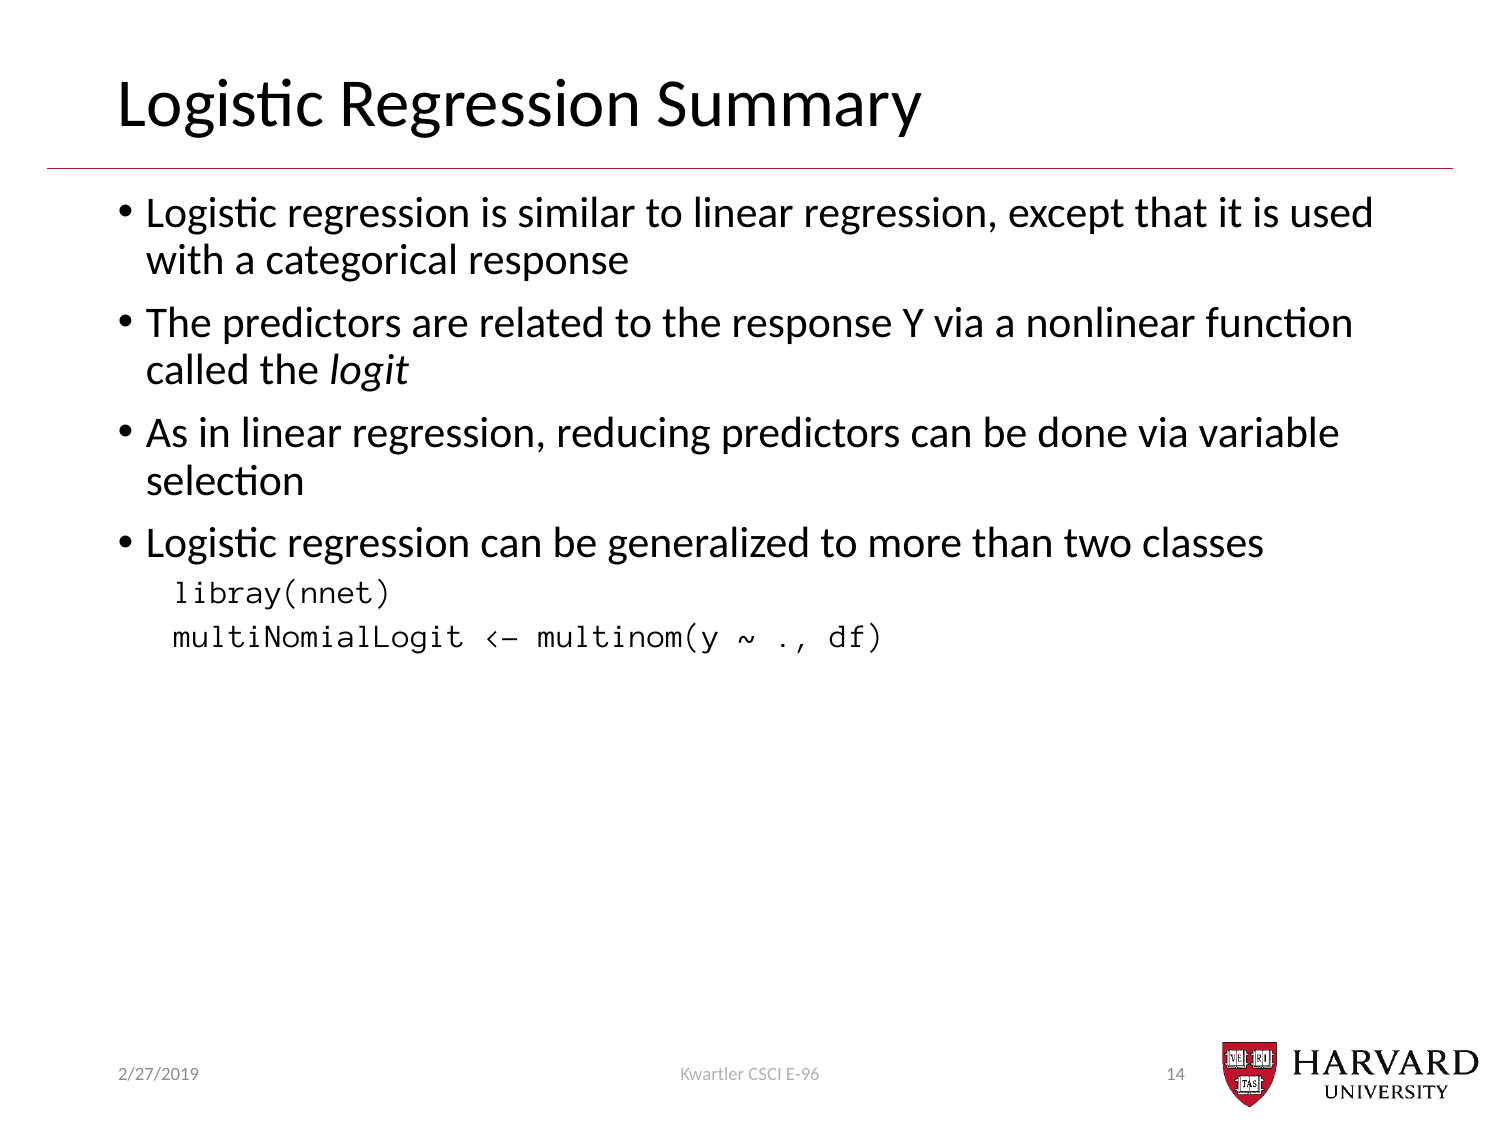

# Logistic Regression Summary
Logistic regression is similar to linear regression, except that it is used with a categorical response
The predictors are related to the response Y via a nonlinear function called the logit
As in linear regression, reducing predictors can be done via variable selection
Logistic regression can be generalized to more than two classes
libray(nnet)
multiNomialLogit <- multinom(y ~ ., df)
2/27/2019
Kwartler CSCI E-96
14